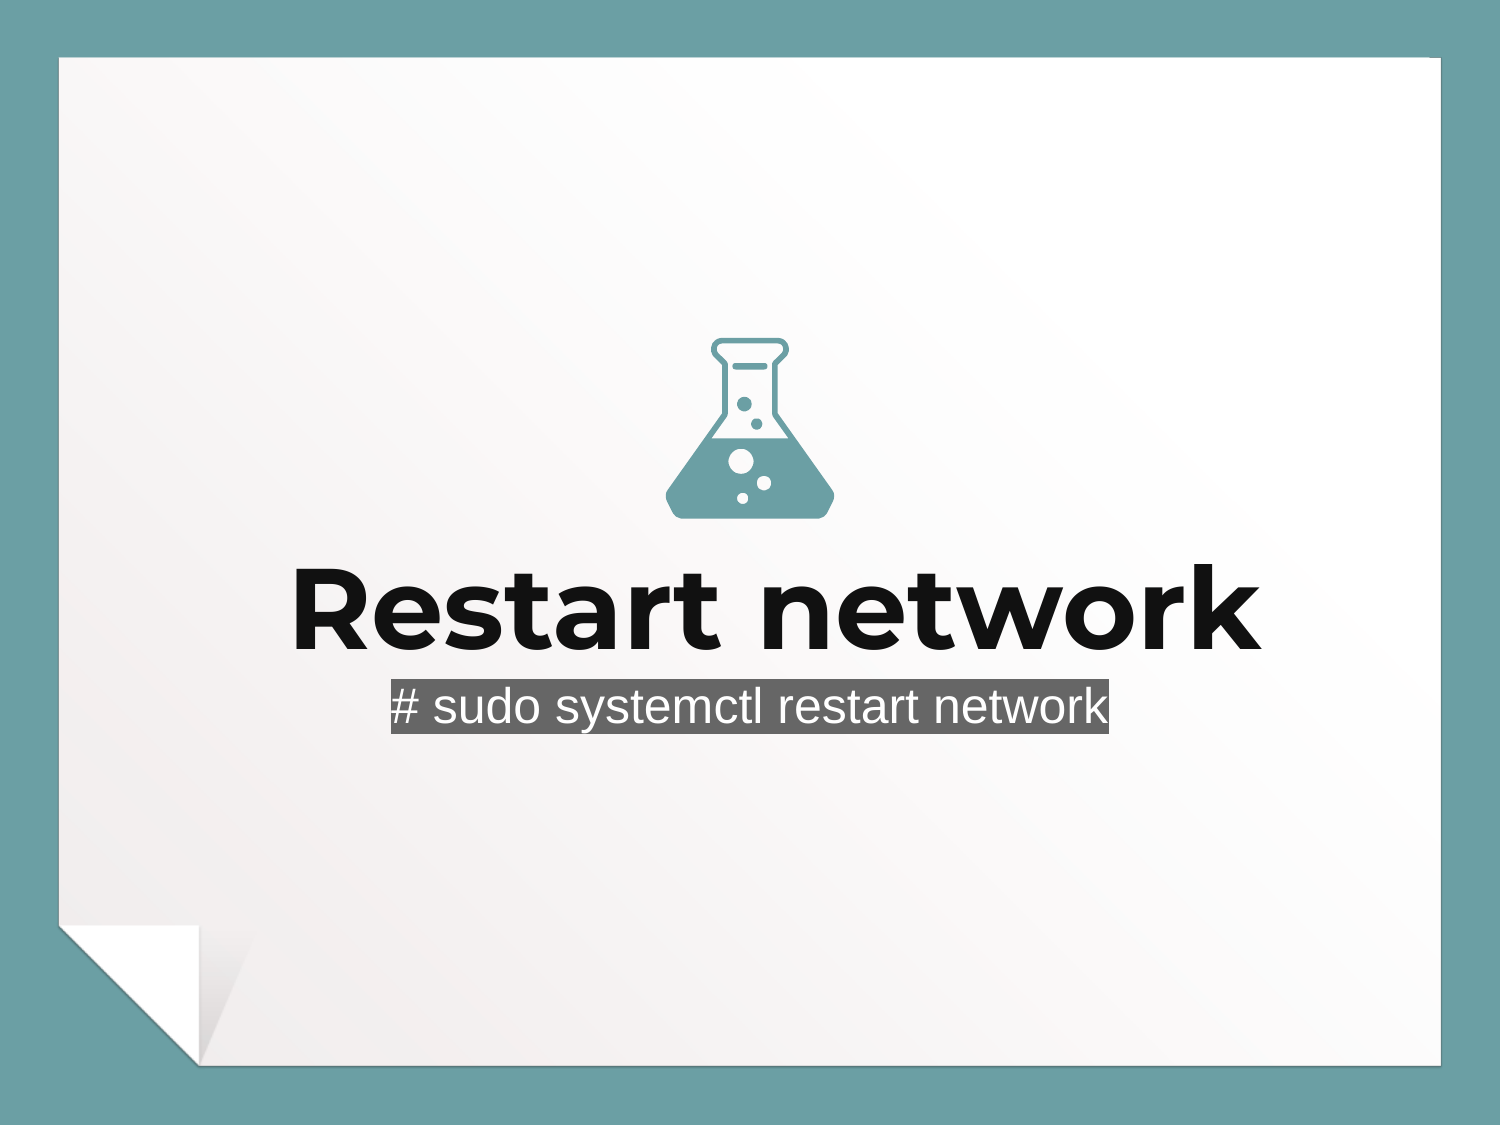

Restart network
# sudo systemctl restart network